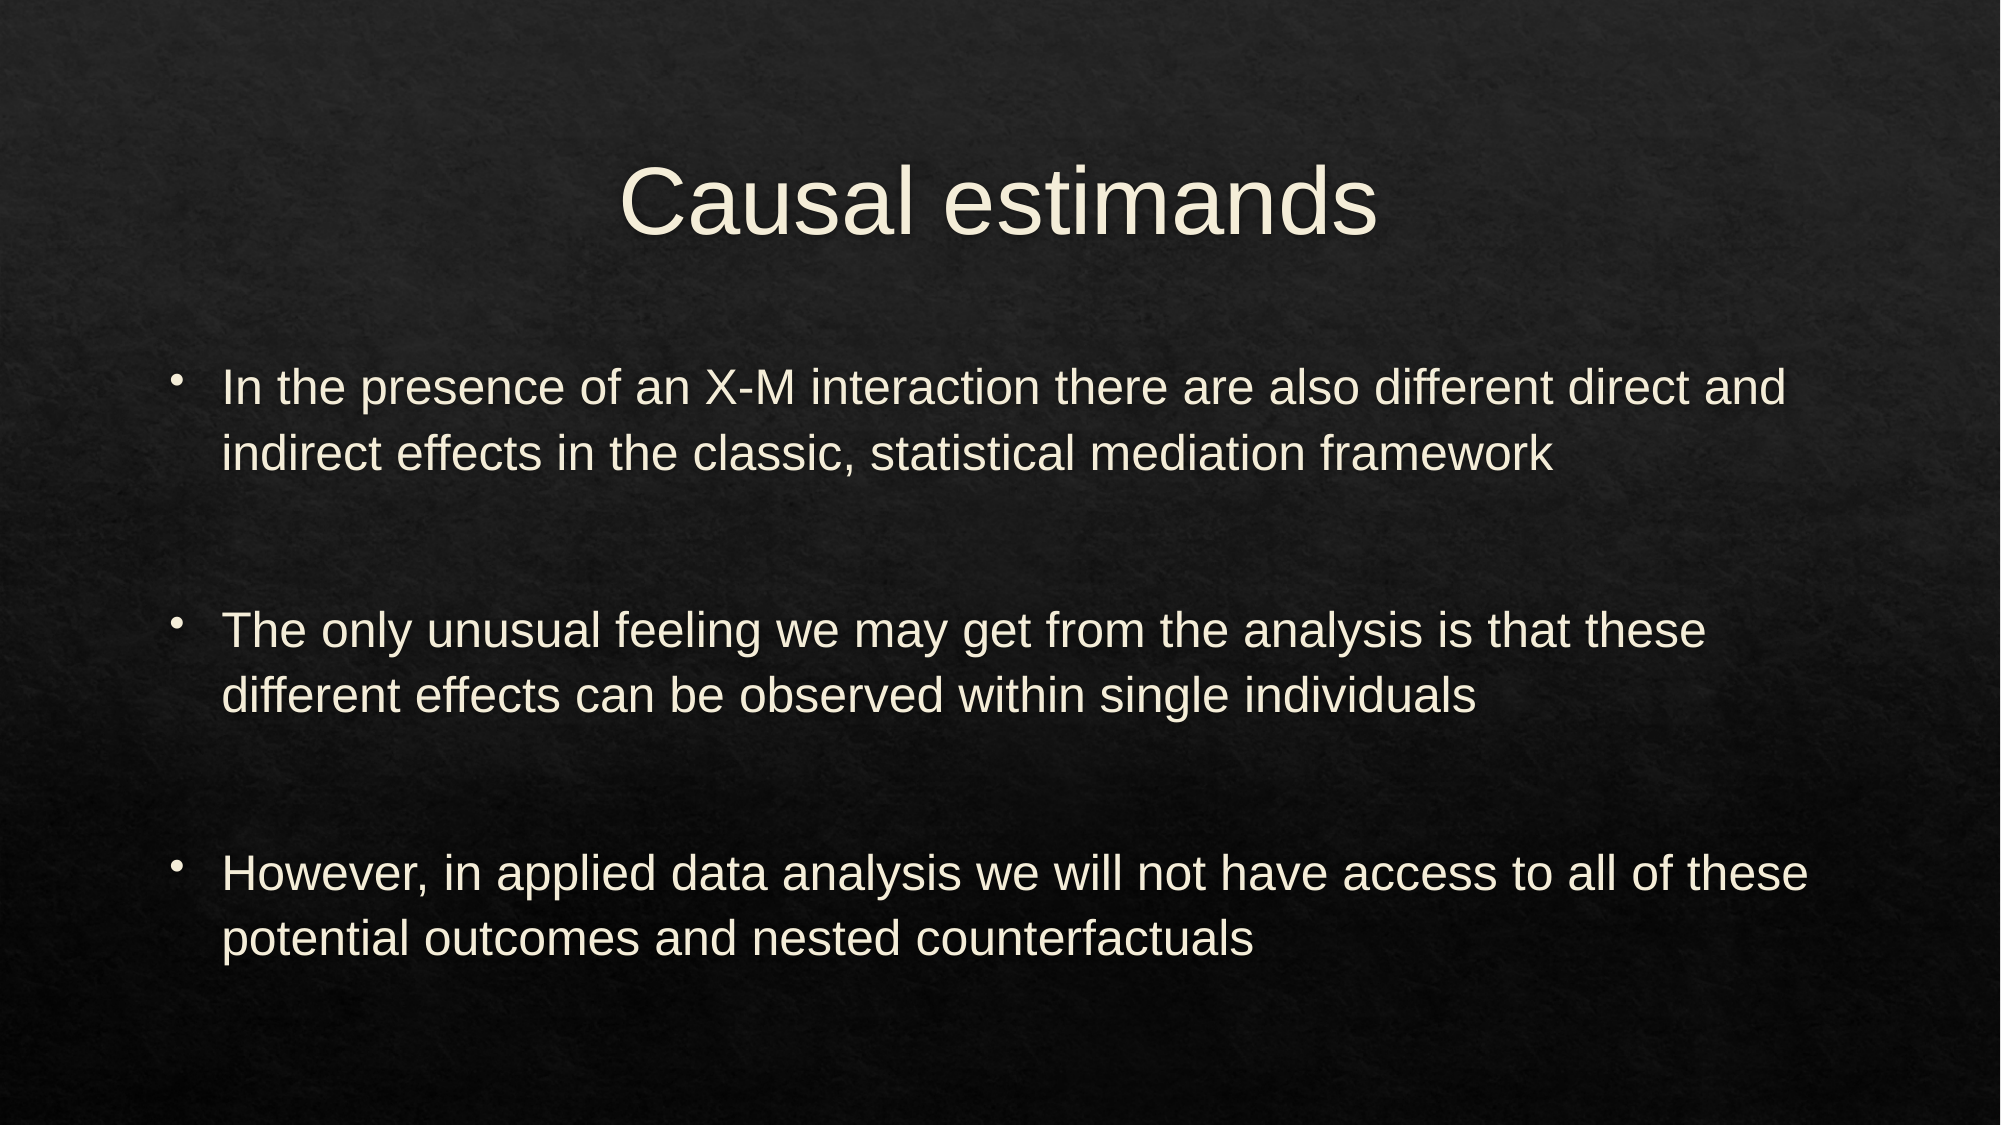

# Causal estimands
In the presence of an X-M interaction there are also different direct and indirect effects in the classic, statistical mediation framework

The only unusual feeling we may get from the analysis is that these different effects can be observed within single individuals

However, in applied data analysis we will not have access to all of these potential outcomes and nested counterfactuals